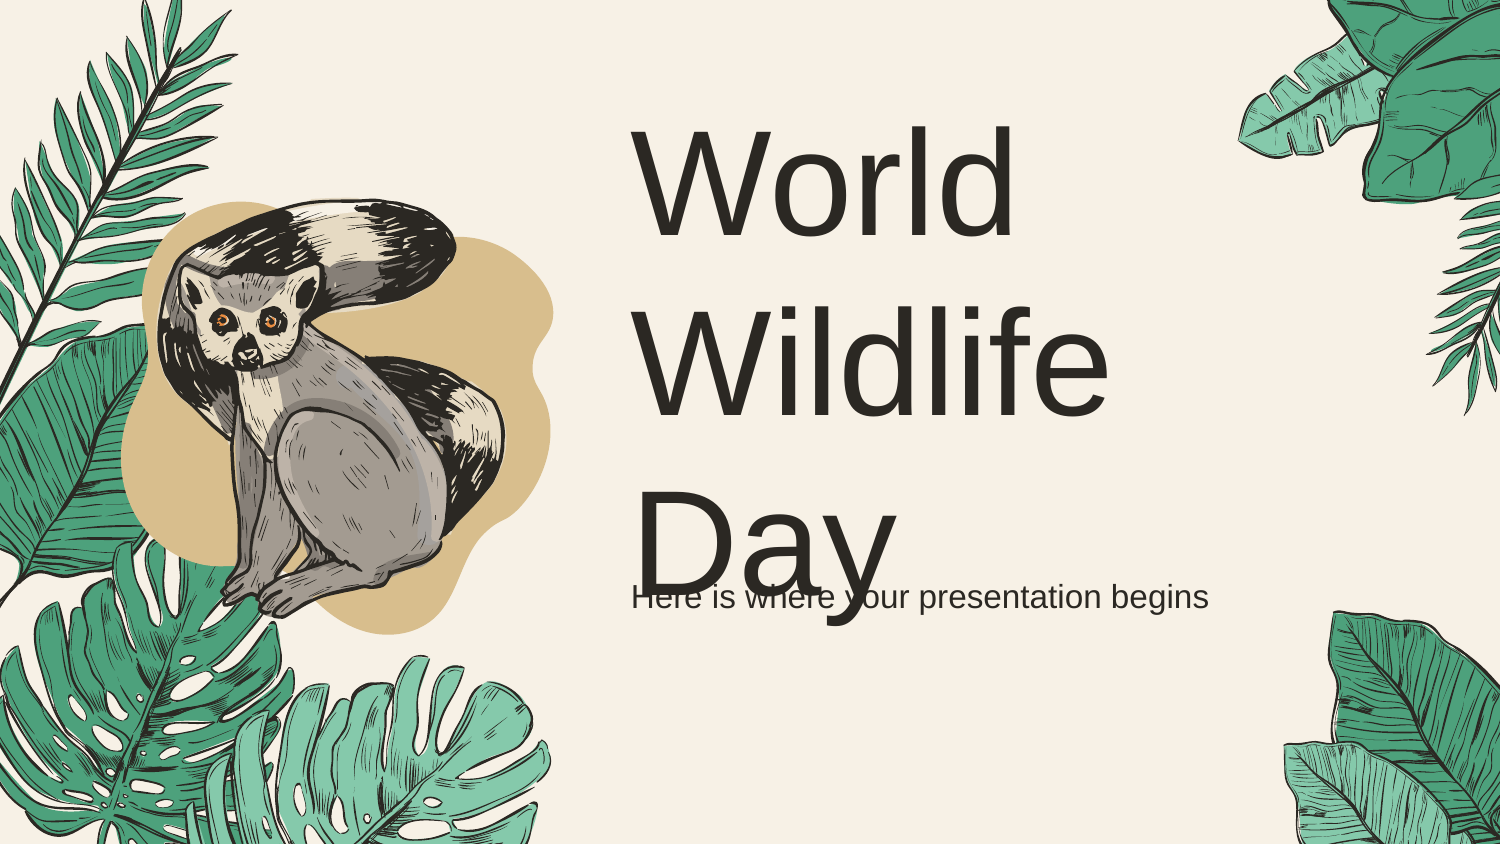

# World Wildlife Day

Here is where your presentation begins